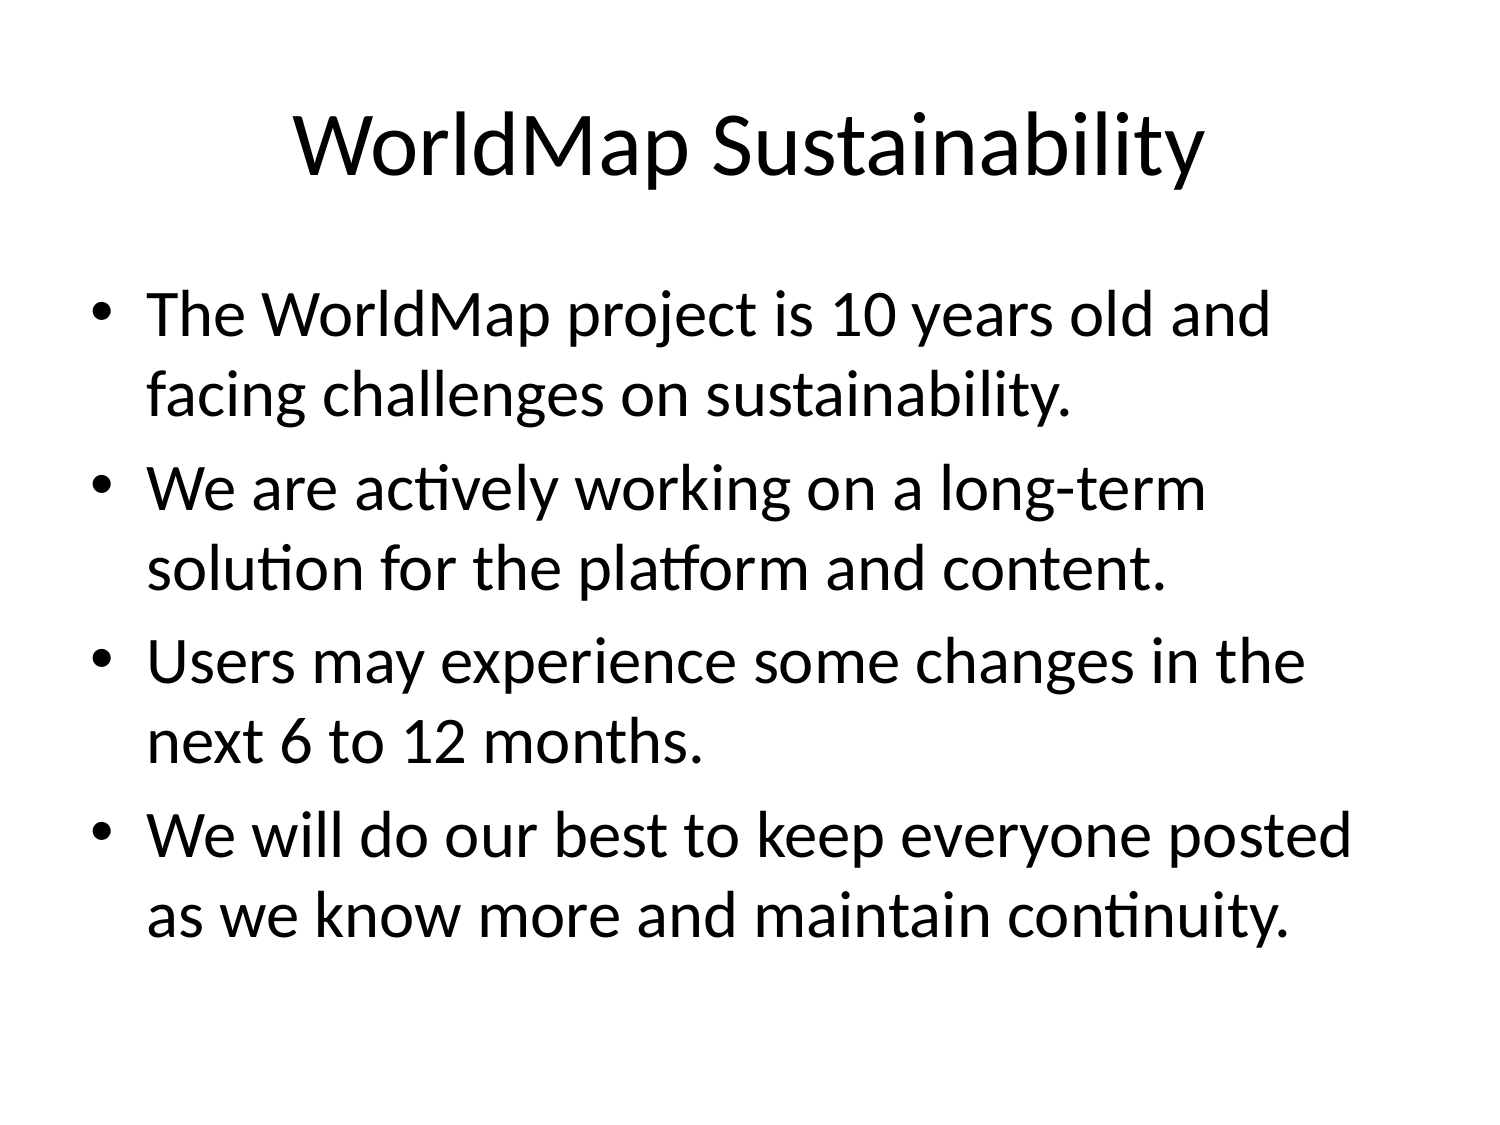

# WorldMap Sustainability
The WorldMap project is 10 years old and facing challenges on sustainability.
We are actively working on a long-term solution for the platform and content.
Users may experience some changes in the next 6 to 12 months.
We will do our best to keep everyone posted as we know more and maintain continuity.